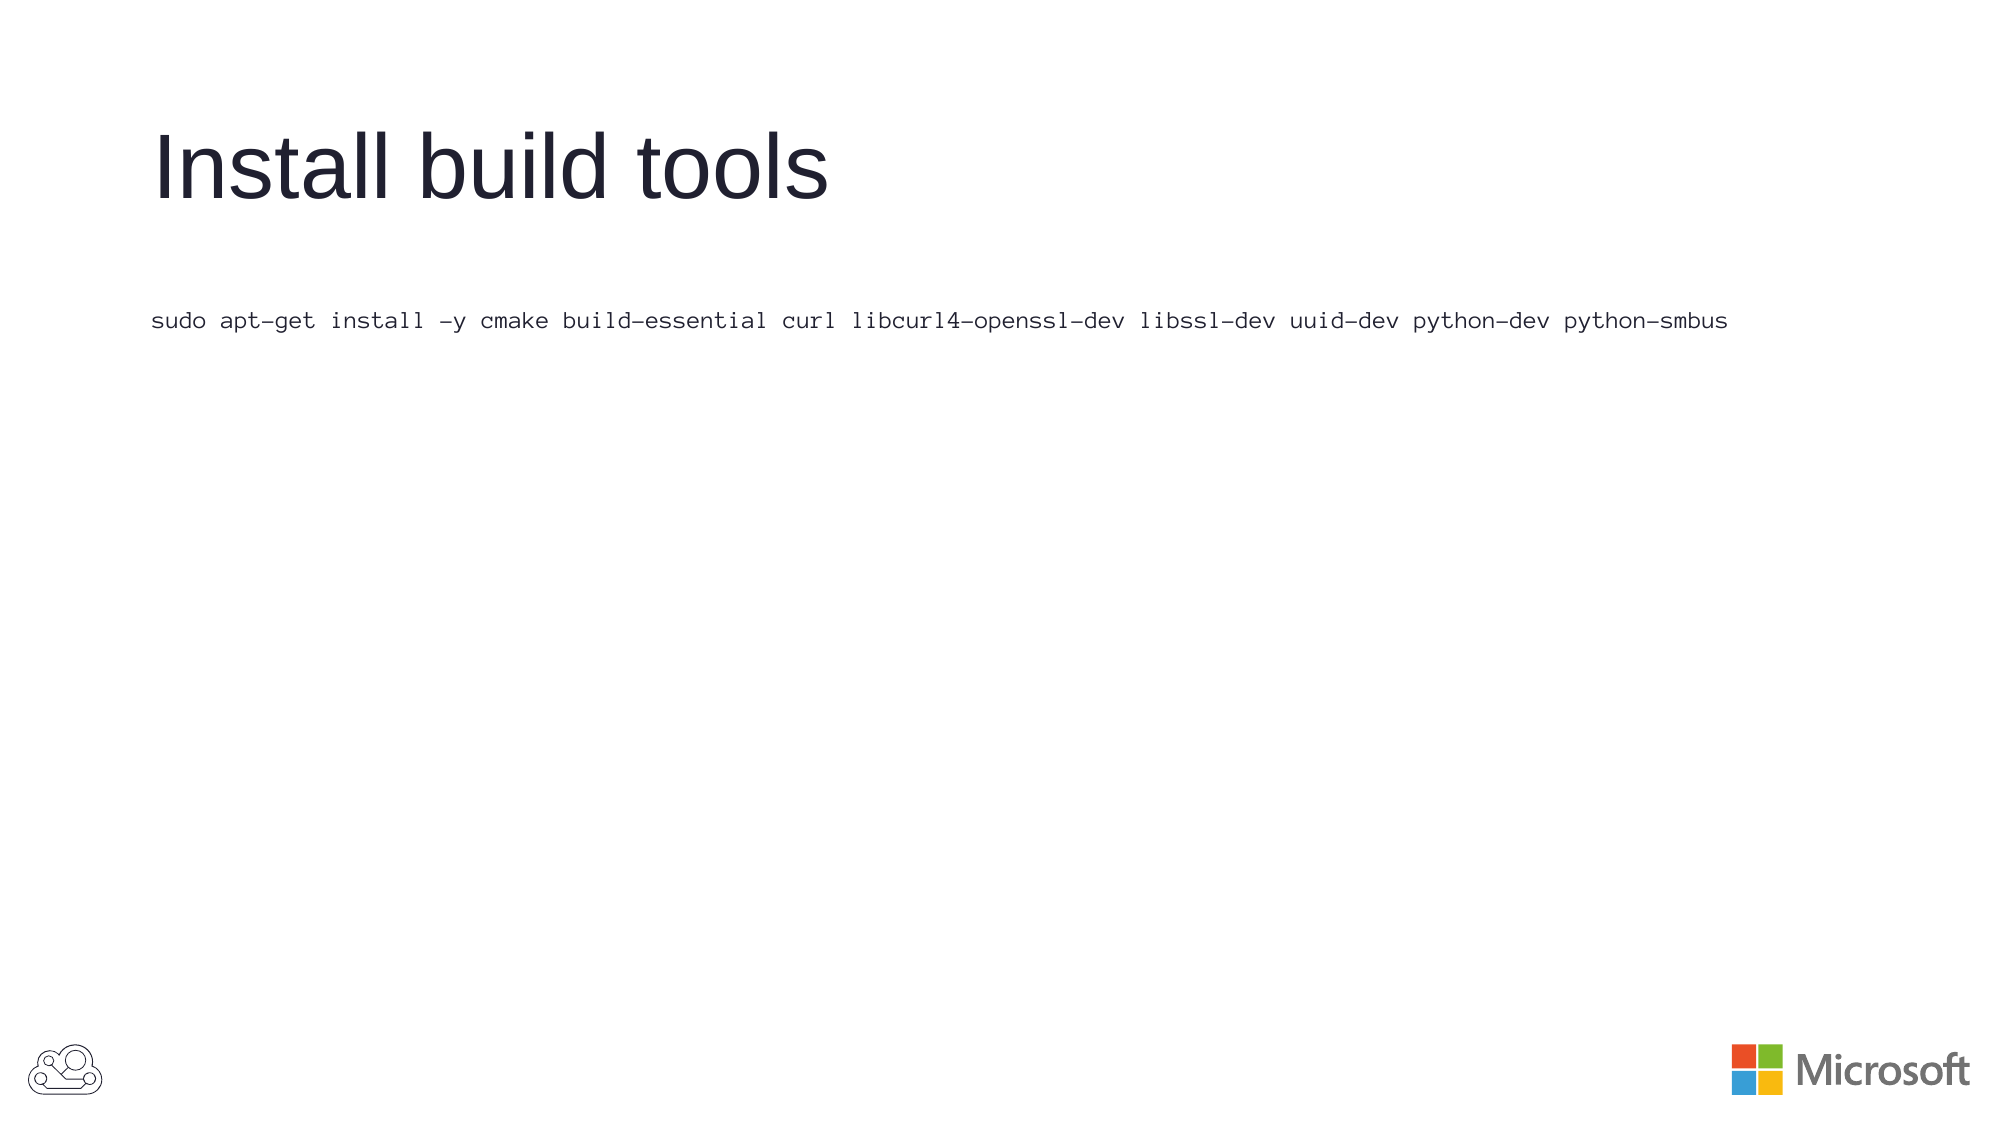

# Install build tools
sudo apt-get install -y cmake build-essential curl libcurl4-openssl-dev libssl-dev uuid-dev python-dev python-smbus